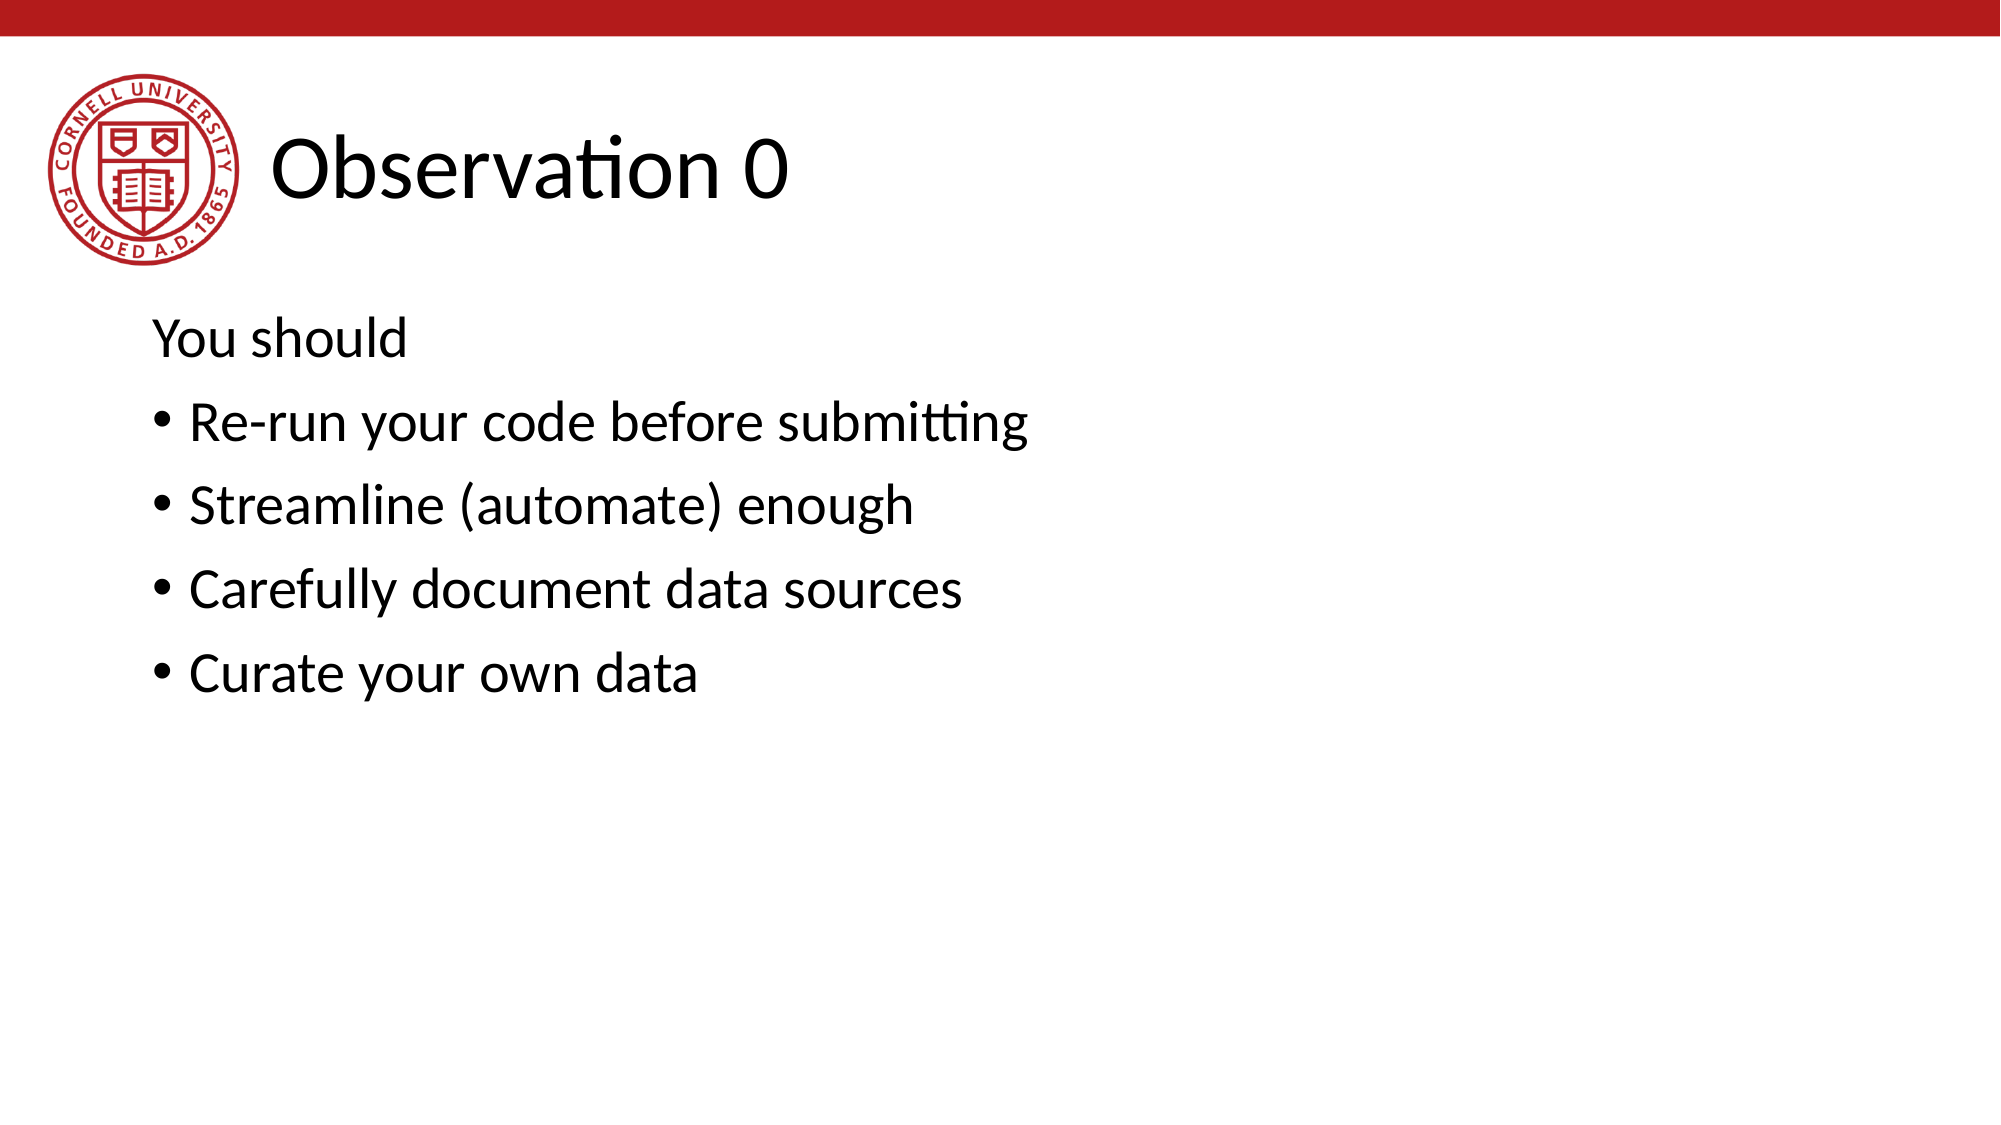

# Observation 0
You should
Re-run your code before submitting
Streamline (automate) enough
Carefully document data sources
Curate your own data